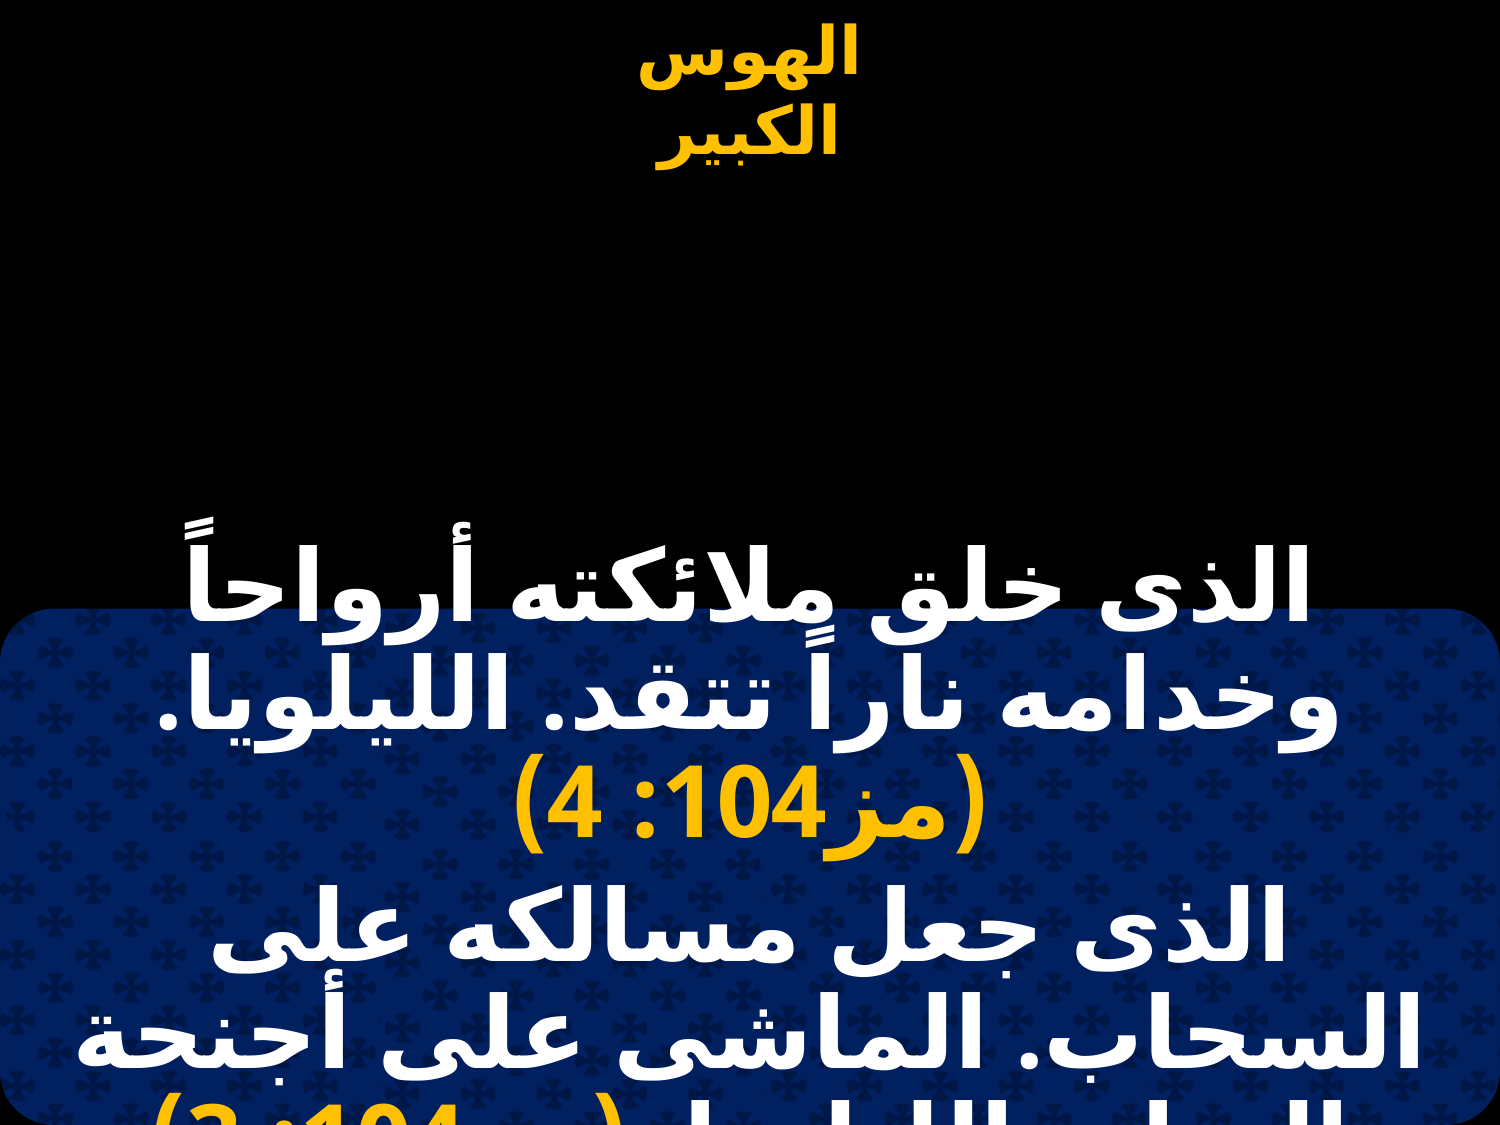

#
الذى خلق ملائكته أرواحاً وخدامه ناراً تتقد. الليلويا. (مز104: 4)
الذى جعل مسالكه على السحاب. الماشى على أجنحة الرياح. الليلويا. (مز104: 3)